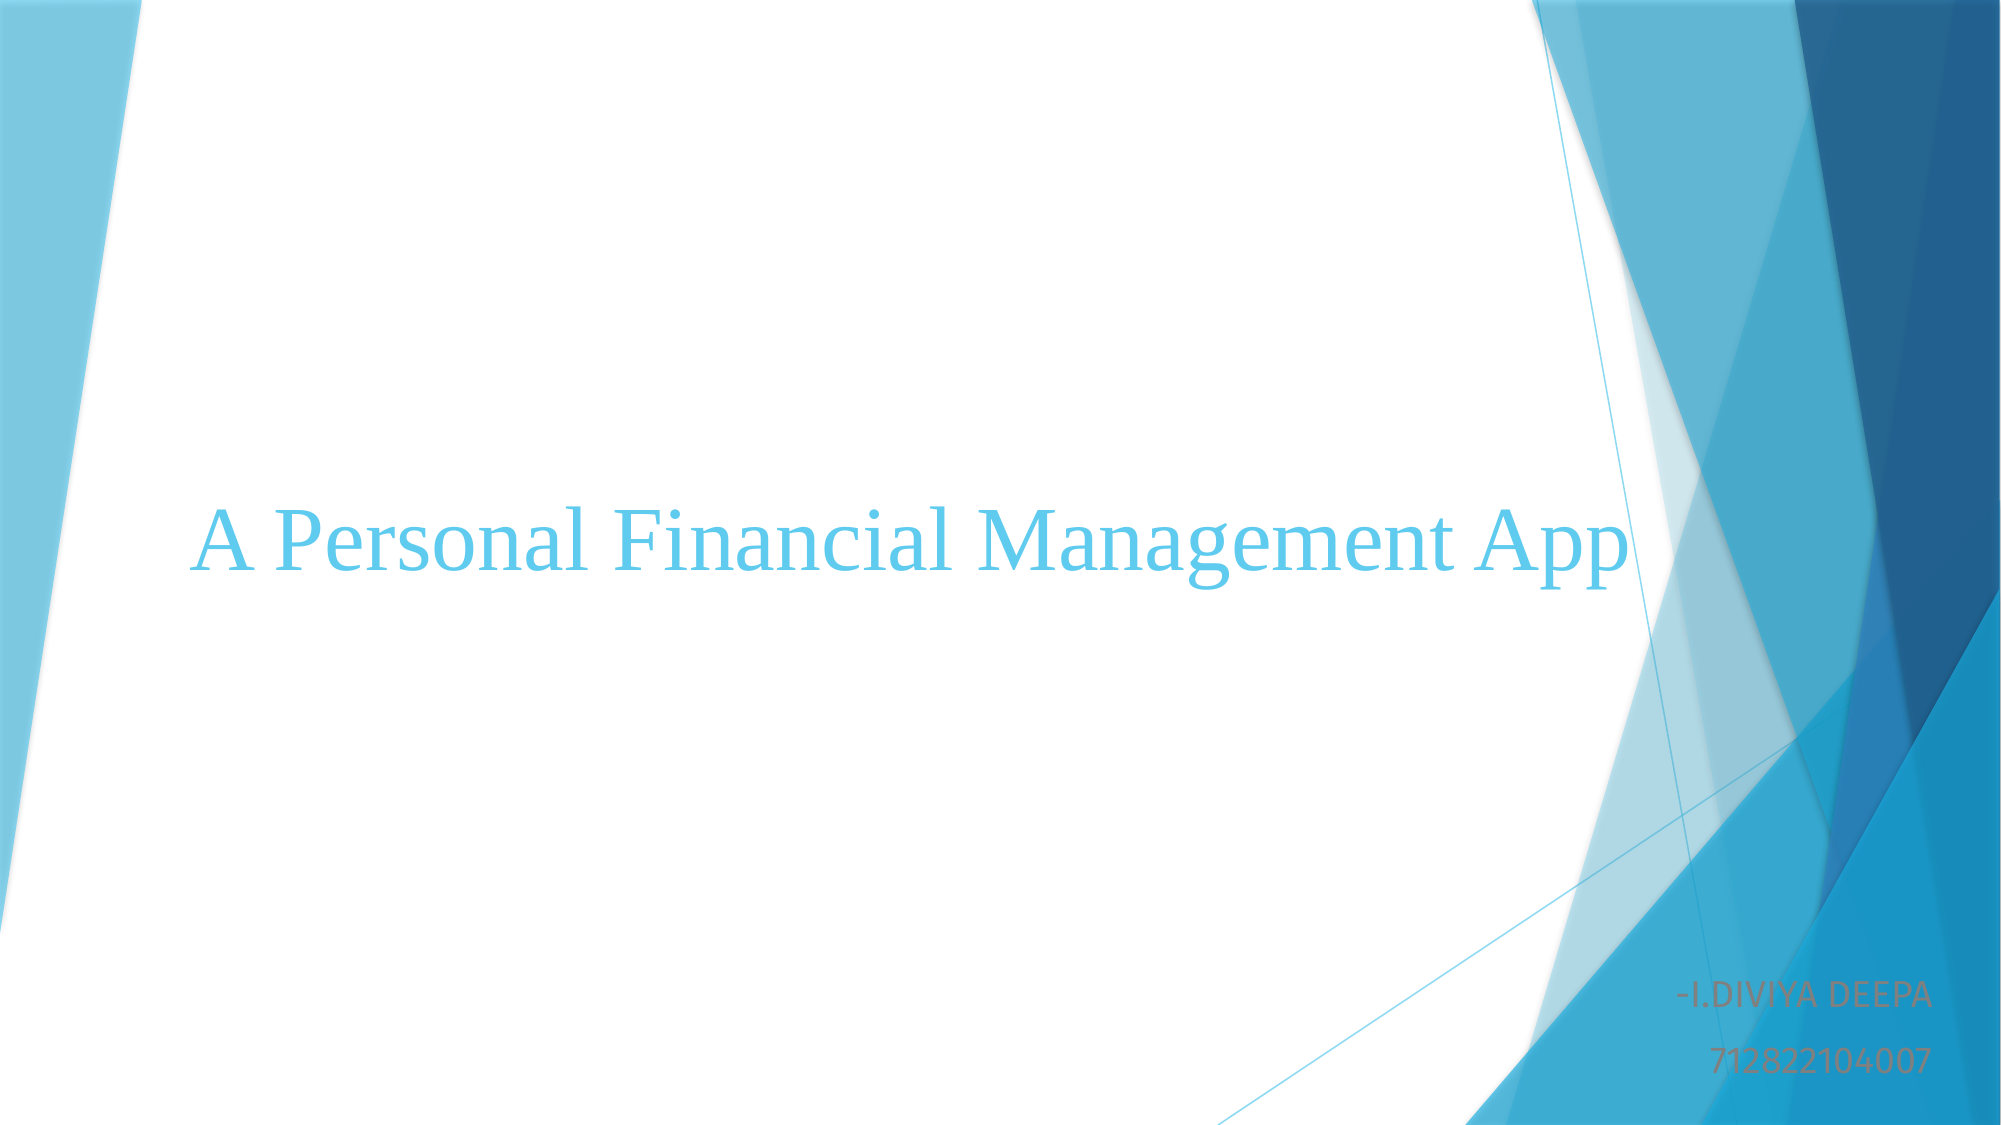

# A Personal Financial Management App

                                                                                                -I.DIVIYA DEEPA
712822104007